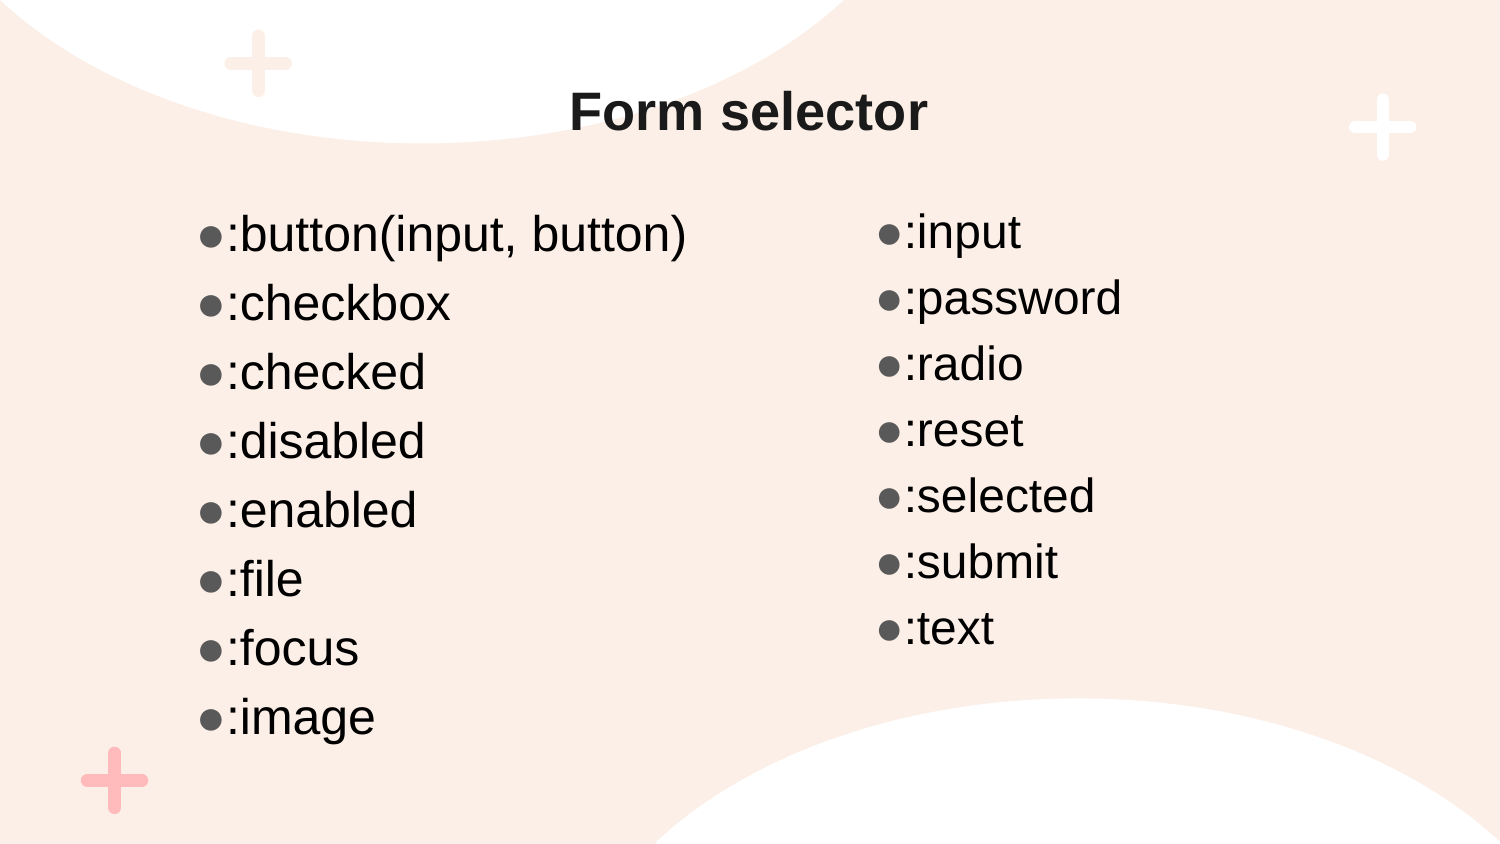

# Form selector
●:input
●:password
●:radio
●:reset
●:selected
●:submit
●:text

●:button(input, button)
●:checkbox
●:checked
●:disabled
●:enabled
●:file
●:focus
●:image